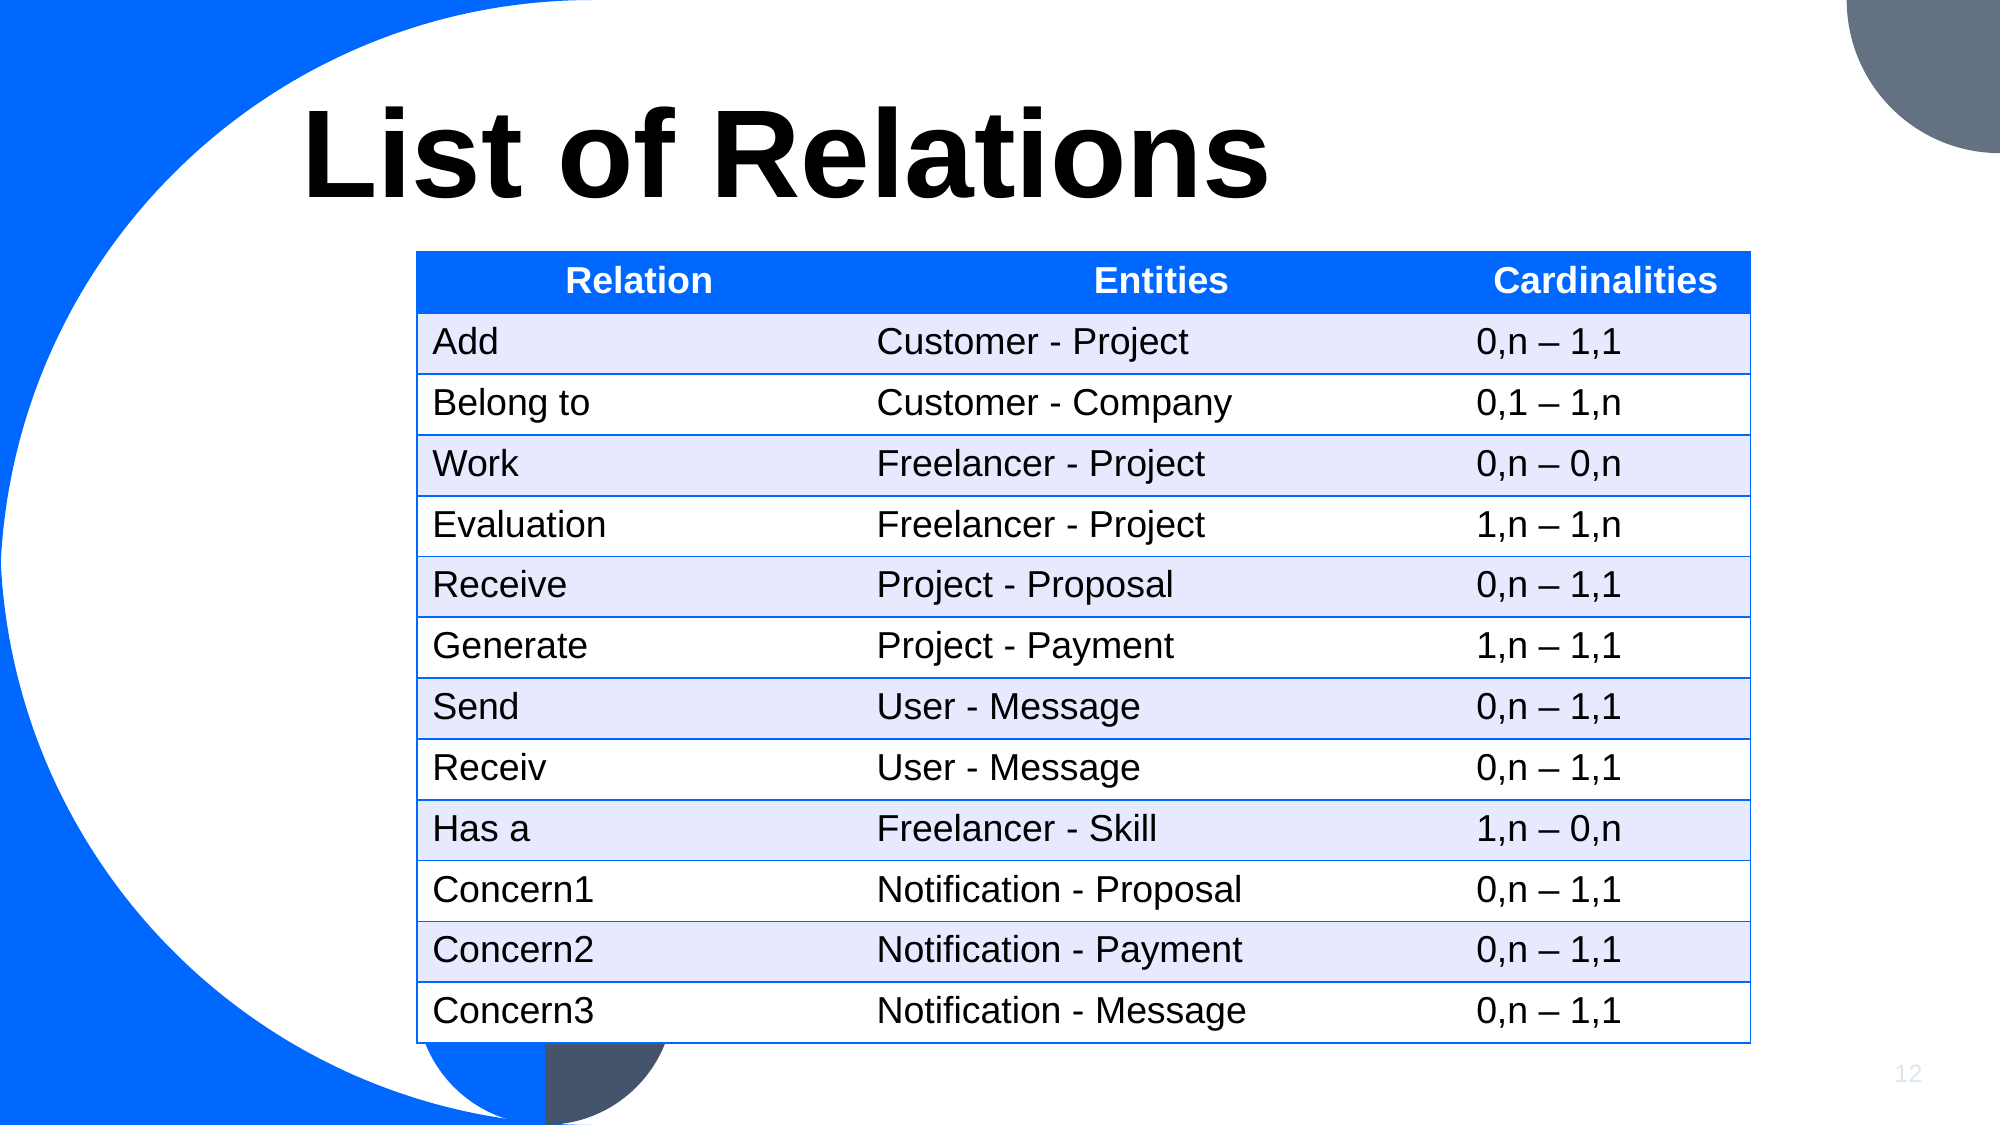

# List of Relations
| Relation | Entities | Cardinalities |
| --- | --- | --- |
| Add | Customer - Project | 0,n – 1,1 |
| Belong to | Customer - Company | 0,1 – 1,n |
| Work | Freelancer - Project | 0,n – 0,n |
| Evaluation | Freelancer - Project | 1,n – 1,n |
| Receive | Project - Proposal | 0,n – 1,1 |
| Generate | Project - Payment | 1,n – 1,1 |
| Send | User - Message | 0,n – 1,1 |
| Receiv | User - Message | 0,n – 1,1 |
| Has a | Freelancer - Skill | 1,n – 0,n |
| Concern1 | Notification - Proposal | 0,n – 1,1 |
| Concern2 | Notification - Payment | 0,n – 1,1 |
| Concern3 | Notification - Message | 0,n – 1,1 |
12